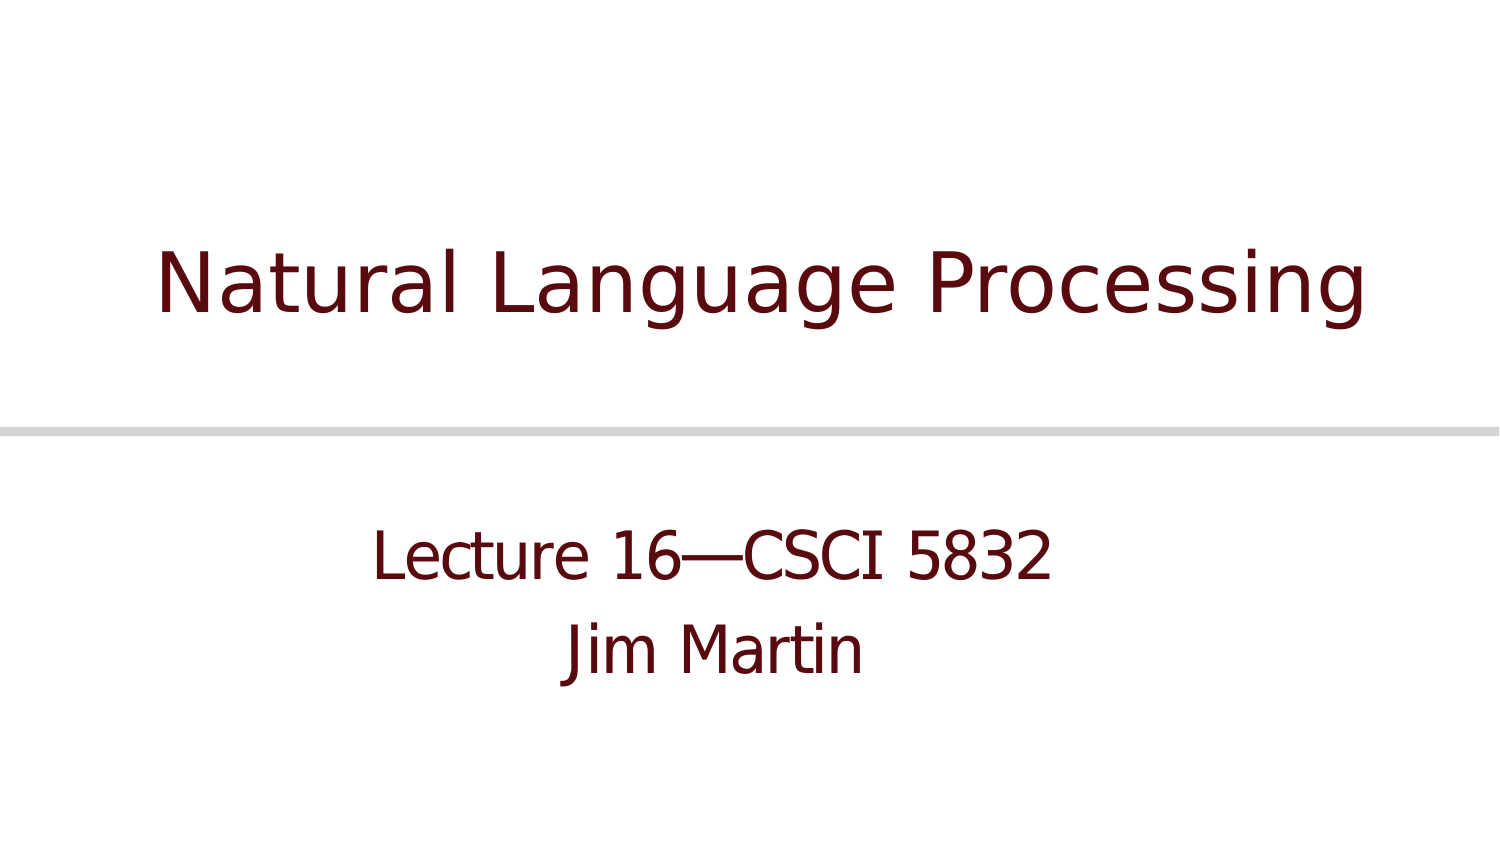

# Natural Language Processing

Lecture 16—CSCI 5832
Jim Martin